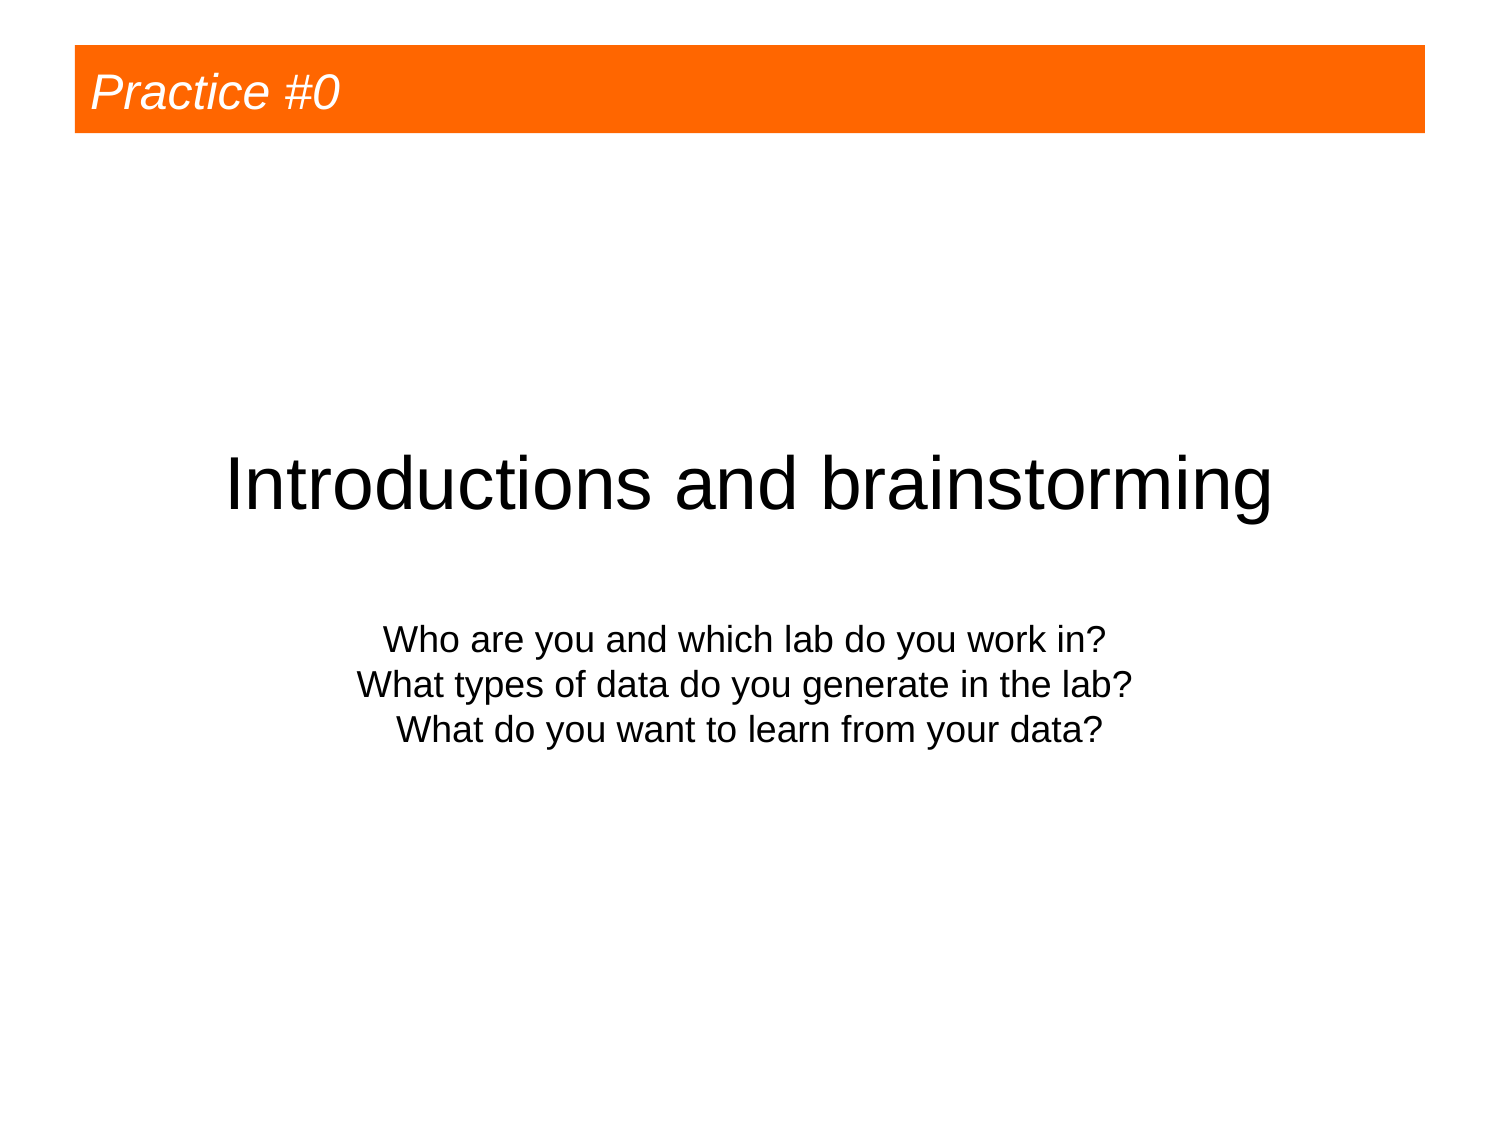

Practice #0
# Introductions and brainstorming Who are you and which lab do you work in? What types of data do you generate in the lab? What do you want to learn from your data?